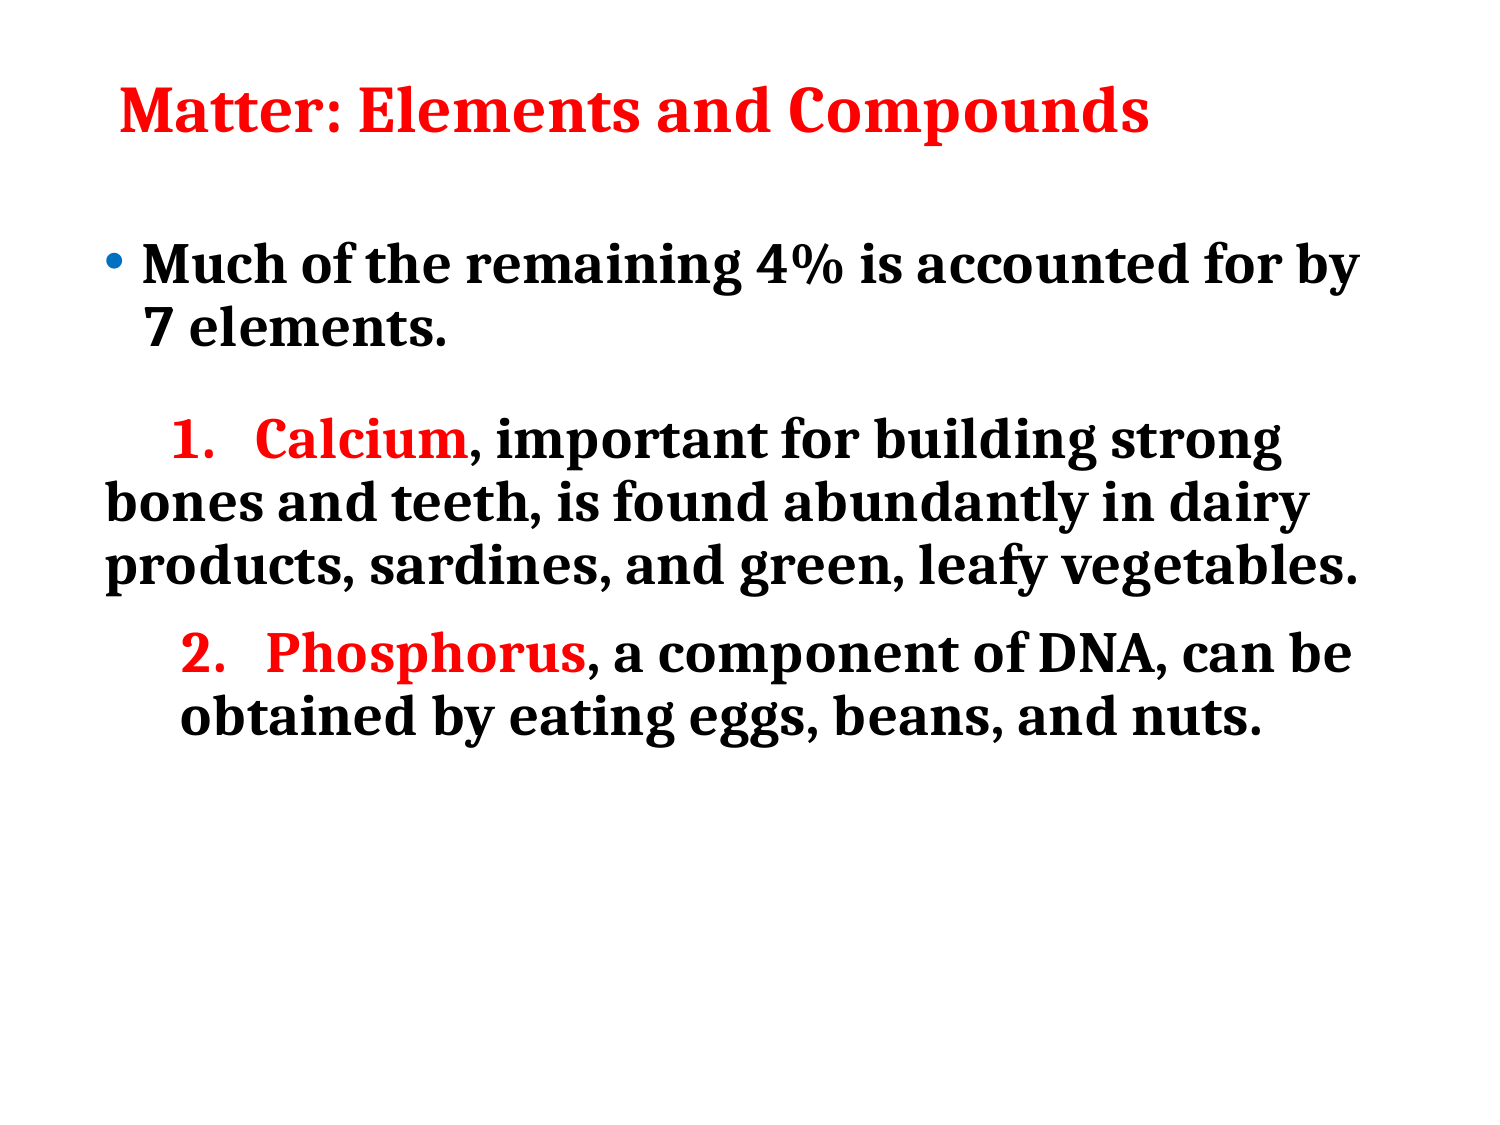

# Matter: Elements and Compounds
Much of the remaining 4% is accounted for by 7 elements.
     1.   Calcium, important for building strong bones and teeth, is found abundantly in dairy products, sardines, and green, leafy vegetables.
2.   Phosphorus, a component of DNA, can be obtained by eating eggs, beans, and nuts.